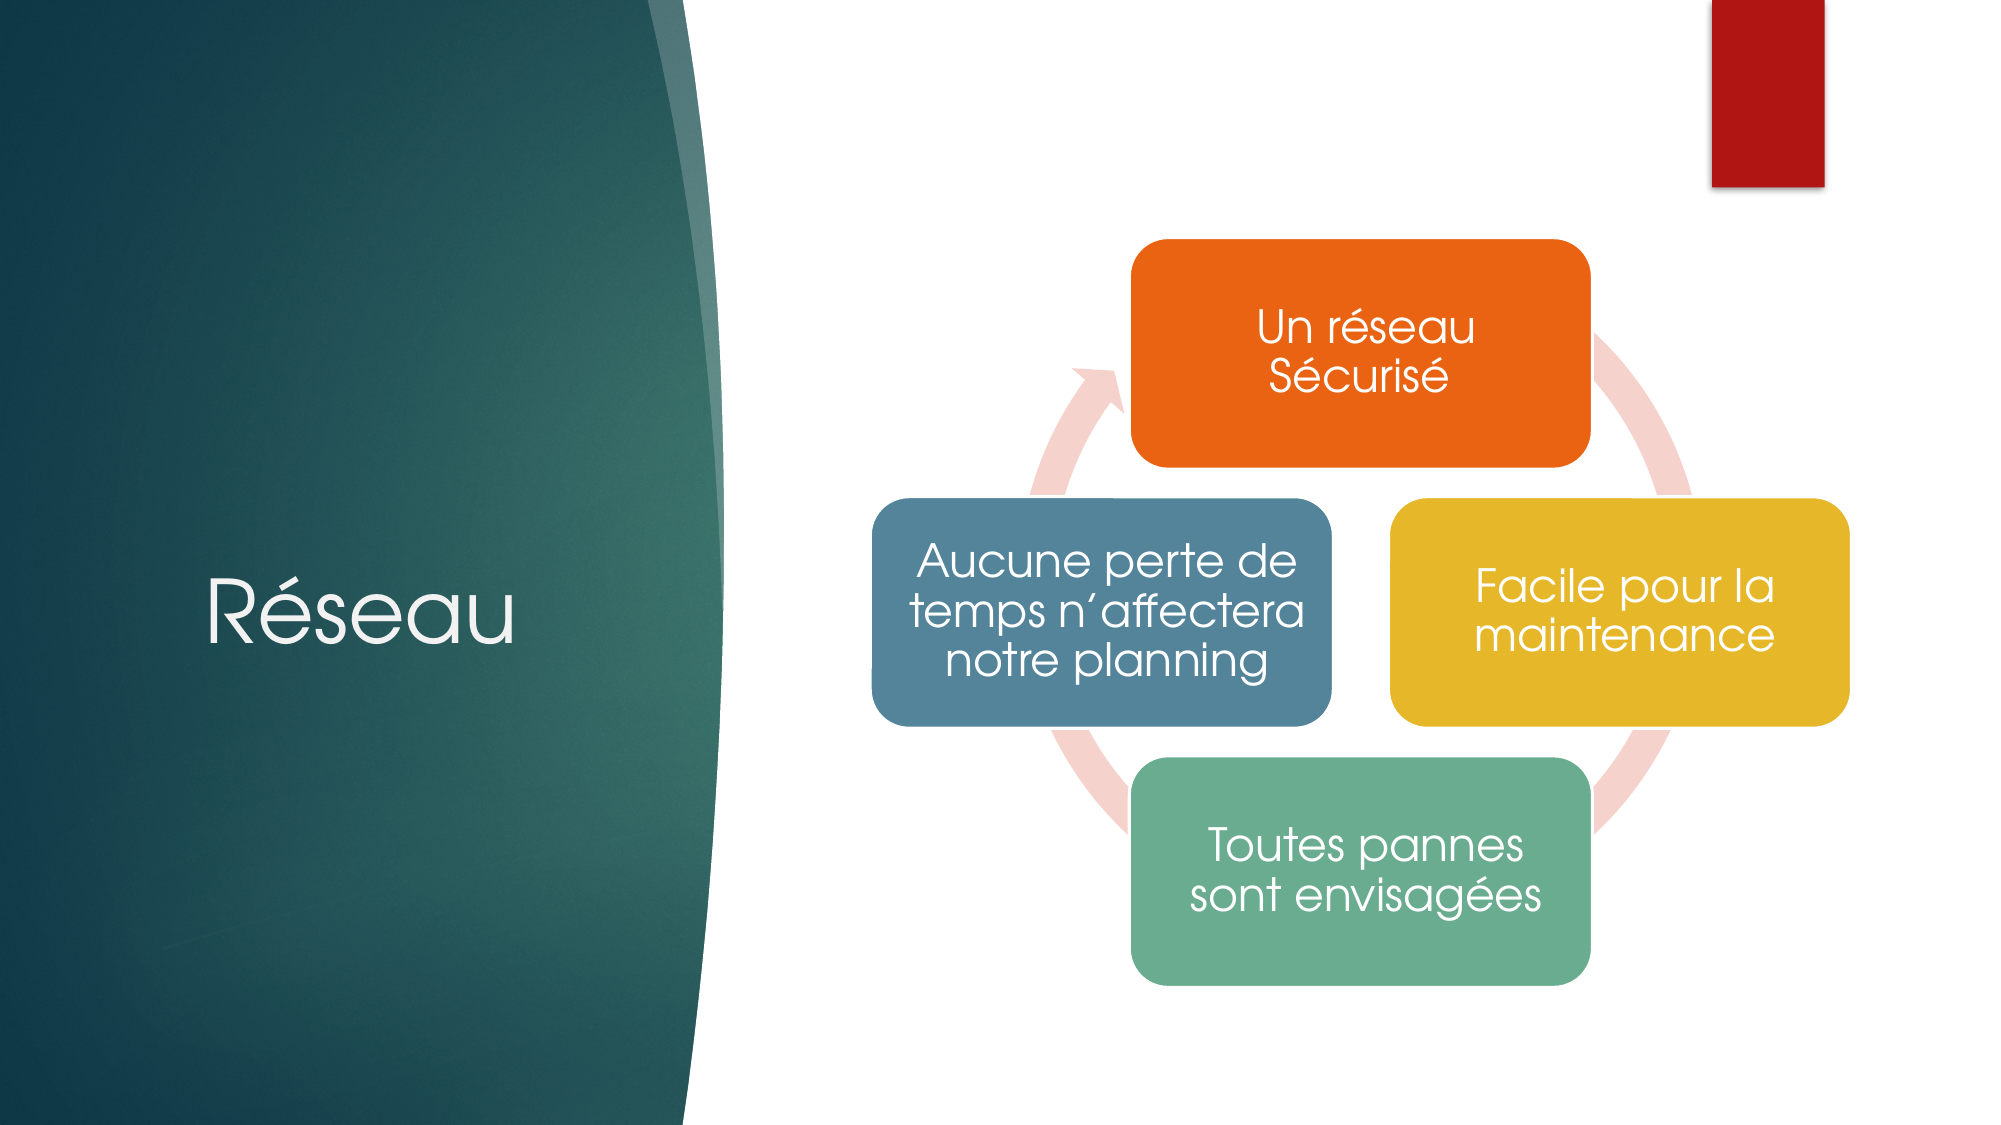

# Réseau
Un réseau Sécurisé
Facile pour la maintenance
Toutes pannes sont envisagées
Aucune perte de temps n’affectera notre planning